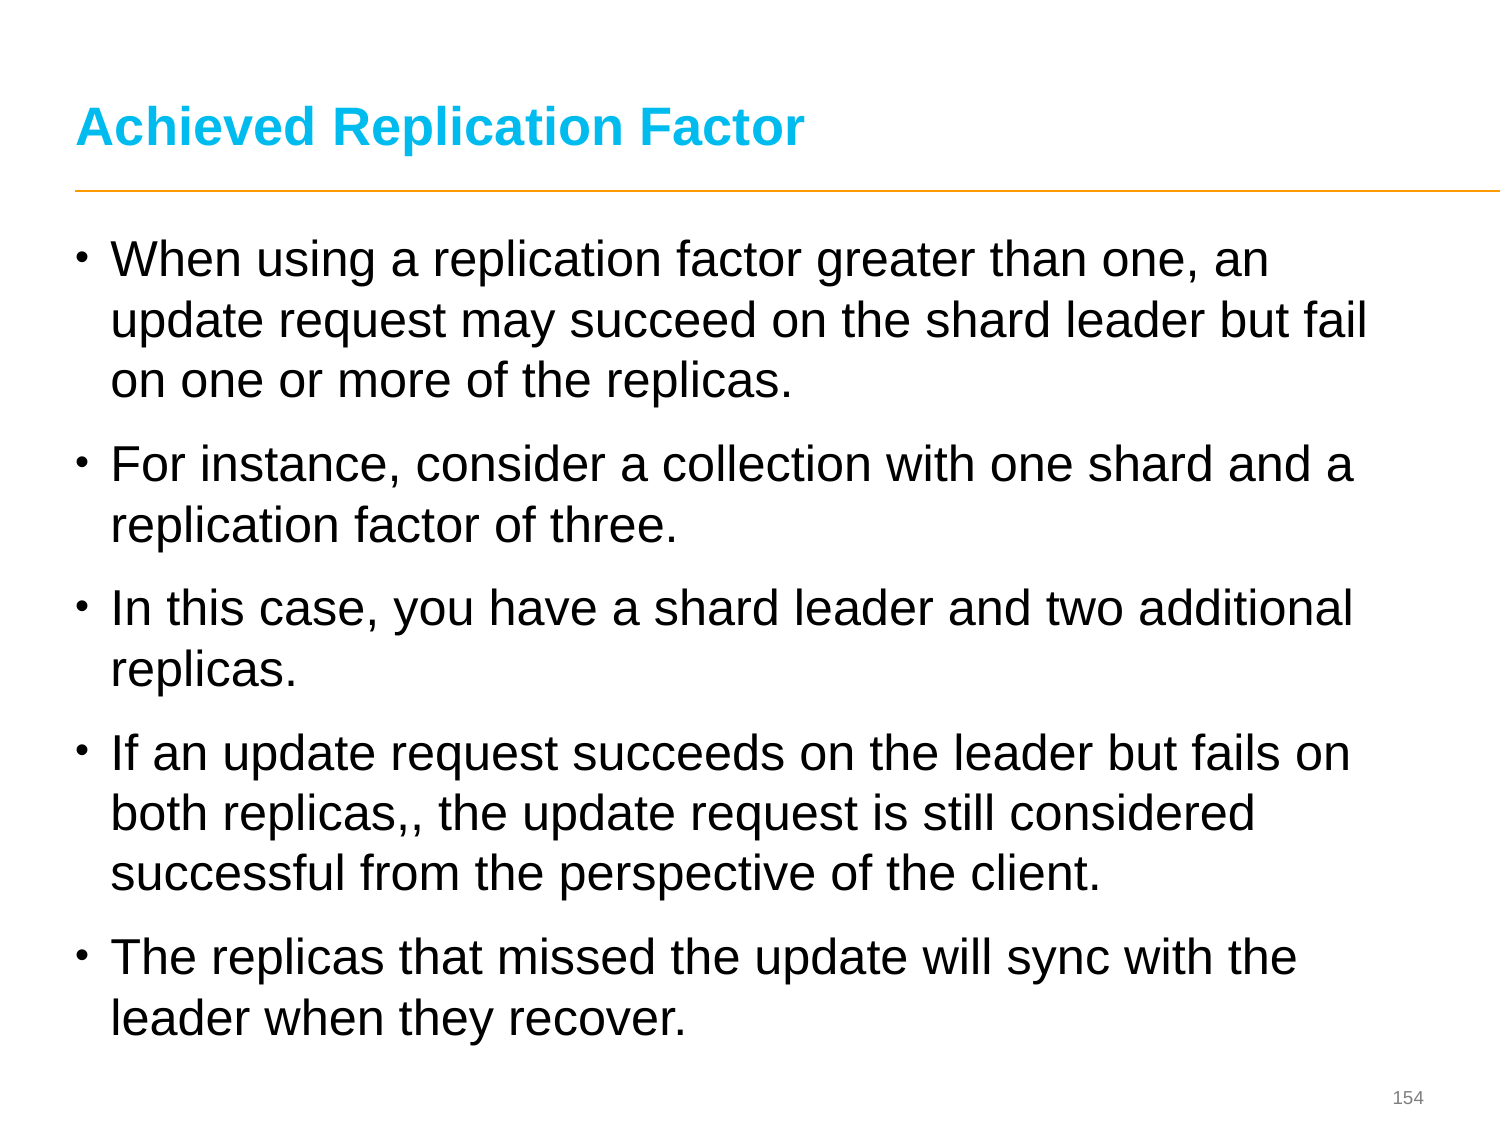

# Achieved Replication Factor
When using a replication factor greater than one, an update request may succeed on the shard leader but fail on one or more of the replicas.
For instance, consider a collection with one shard and a replication factor of three.
In this case, you have a shard leader and two additional replicas.
If an update request succeeds on the leader but fails on both replicas,, the update request is still considered successful from the perspective of the client.
The replicas that missed the update will sync with the leader when they recover.